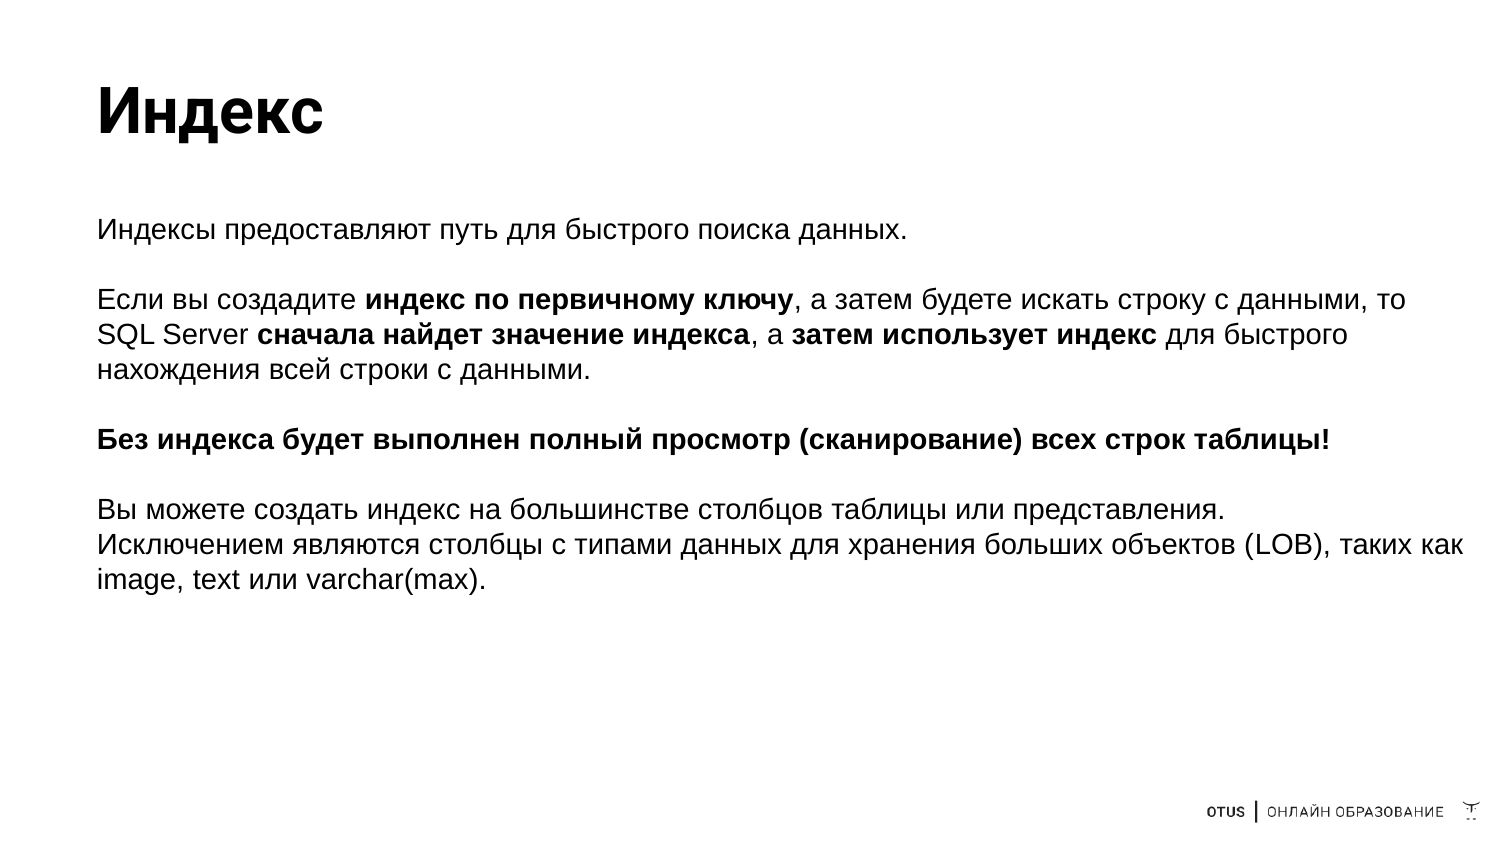

# Индекс
Индексы предоставляют путь для быстрого поиска данных.
Если вы создадите индекс по первичному ключу, а затем будете искать строку с данными, то SQL Server сначала найдет значение индекса, а затем использует индекс для быстрого нахождения всей строки с данными.

Без индекса будет выполнен полный просмотр (сканирование) всех строк таблицы!

Вы можете создать индекс на большинстве столбцов таблицы или представления.
Исключением являются столбцы с типами данных для хранения больших объектов (LOB), таких как image, text или varchar(max).